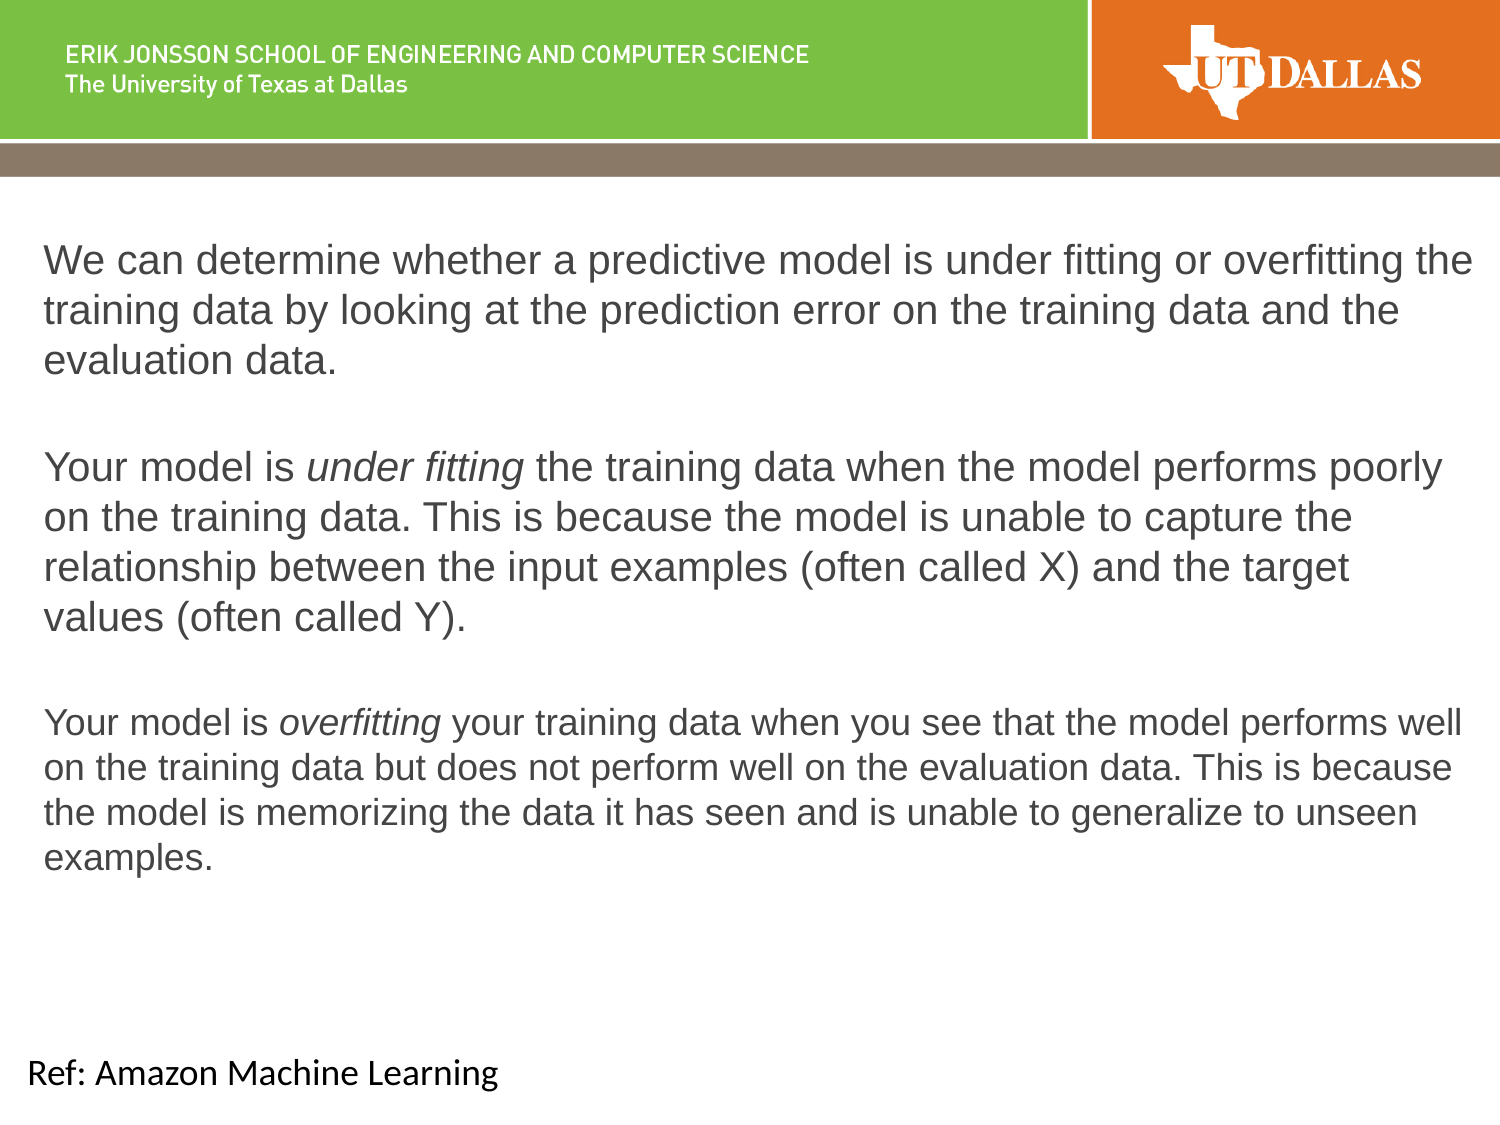

We can determine whether a predictive model is under fitting or overfitting the training data by looking at the prediction error on the training data and the evaluation data.
Your model is under fitting the training data when the model performs poorly on the training data. This is because the model is unable to capture the relationship between the input examples (often called X) and the target values (often called Y).
Your model is overfitting your training data when you see that the model performs well on the training data but does not perform well on the evaluation data. This is because the model is memorizing the data it has seen and is unable to generalize to unseen examples.
Ref: Amazon Machine Learning